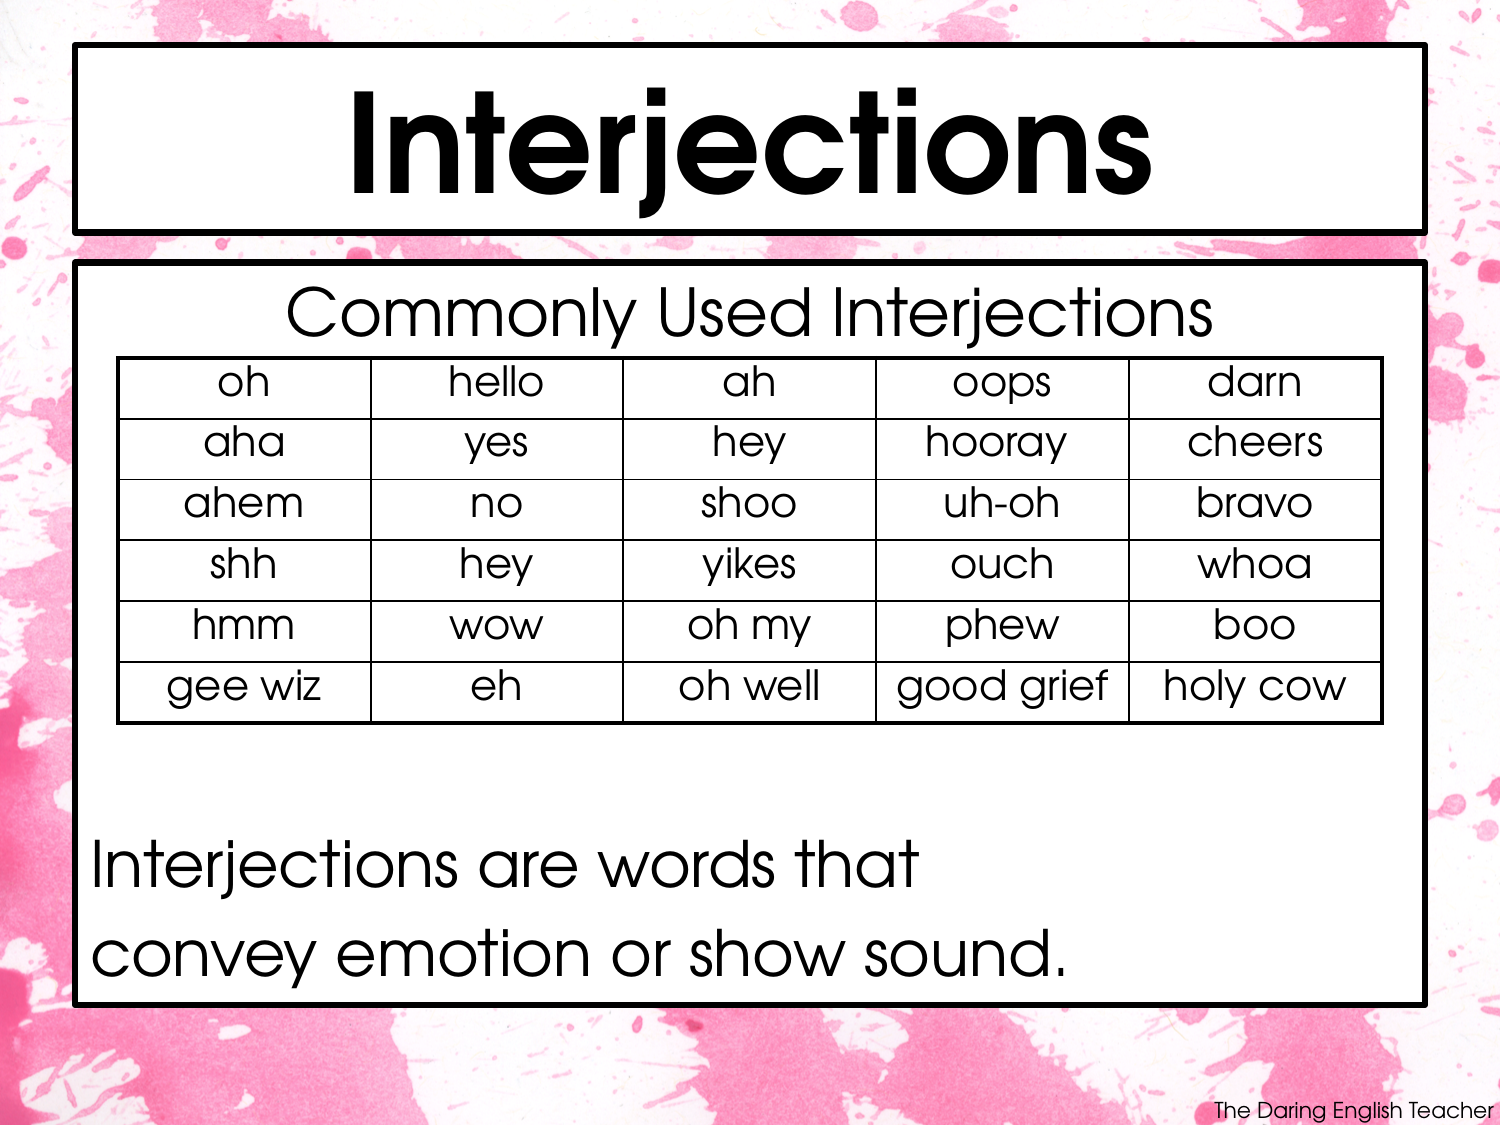

# Interjections
Commonly Used Interjections

Interjections are words that
convey emotion or show sound.
| oh | hello | ah | oops | darn |
| --- | --- | --- | --- | --- |
| aha | yes | hey | hooray | cheers |
| ahem | no | shoo | uh-oh | bravo |
| shh | hey | yikes | ouch | whoa |
| hmm | wow | oh my | phew | boo |
| gee wiz | eh | oh well | good grief | holy cow |